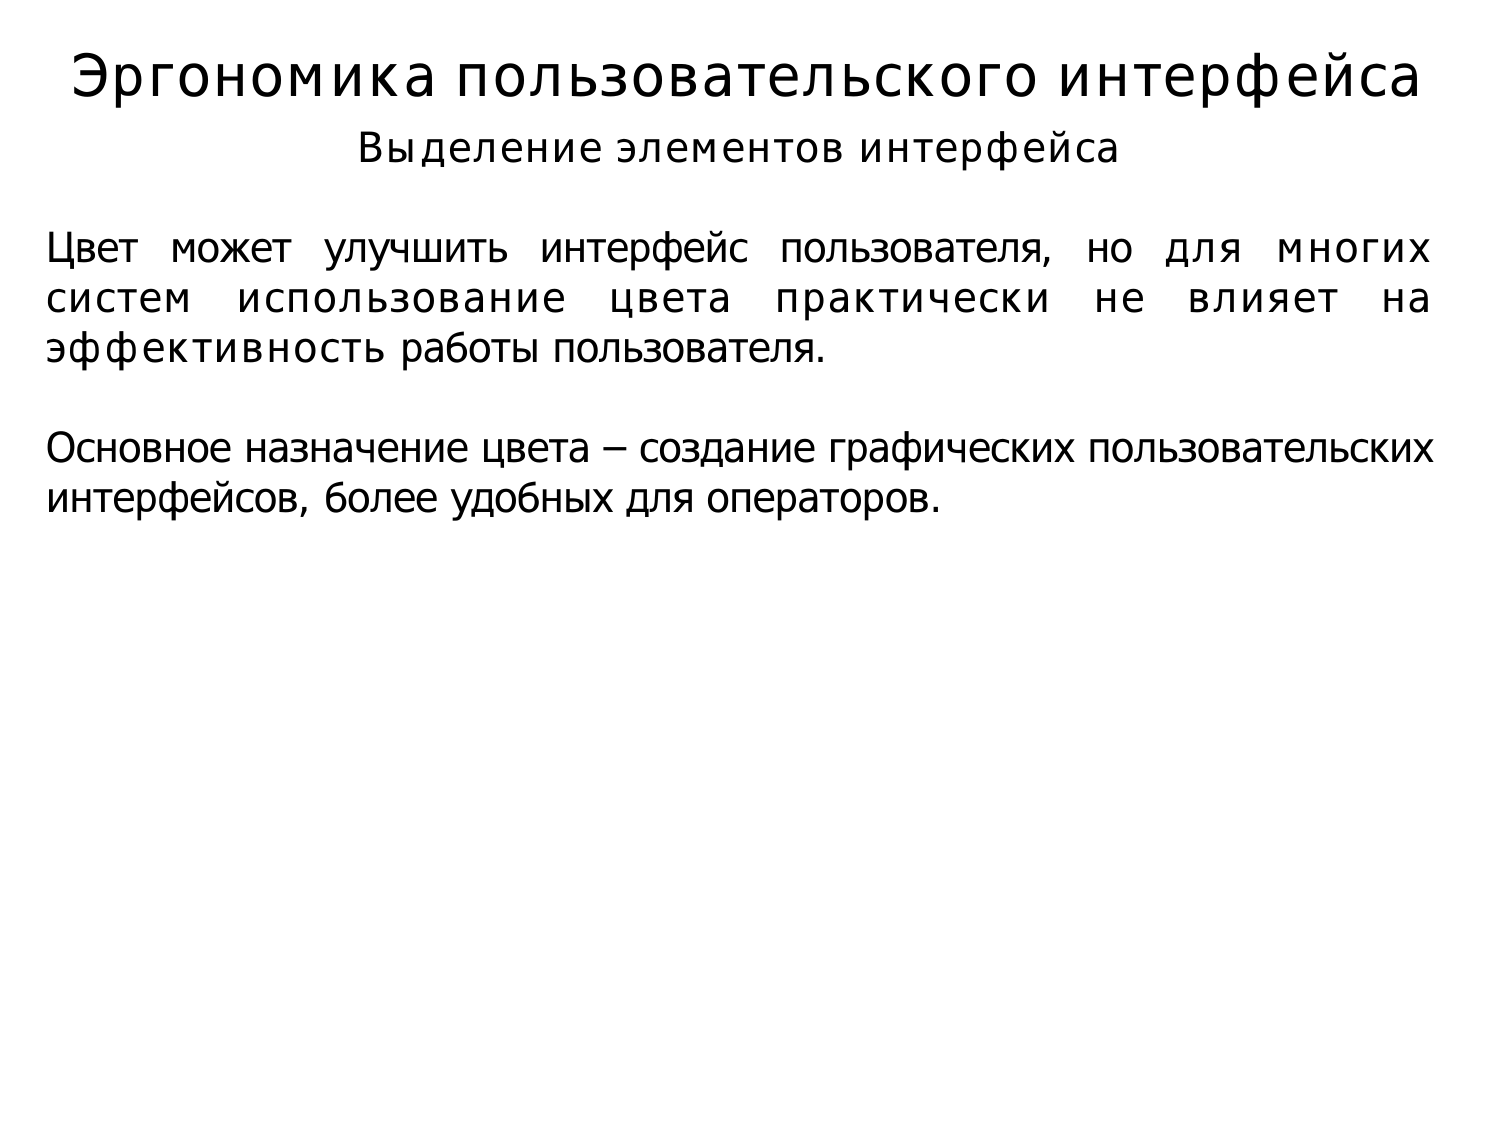

Эргономика пользовательского интерфейса
Выделение элементов интерфейса

Цвет может улучшить интерфейс пользователя, но для многих систем использование цвета практически не влияет на эффектив­ность работы пользователя.

Основное назначение цвета – созда­ние графических пользовательских интерфейсов, более удобных для операторов.